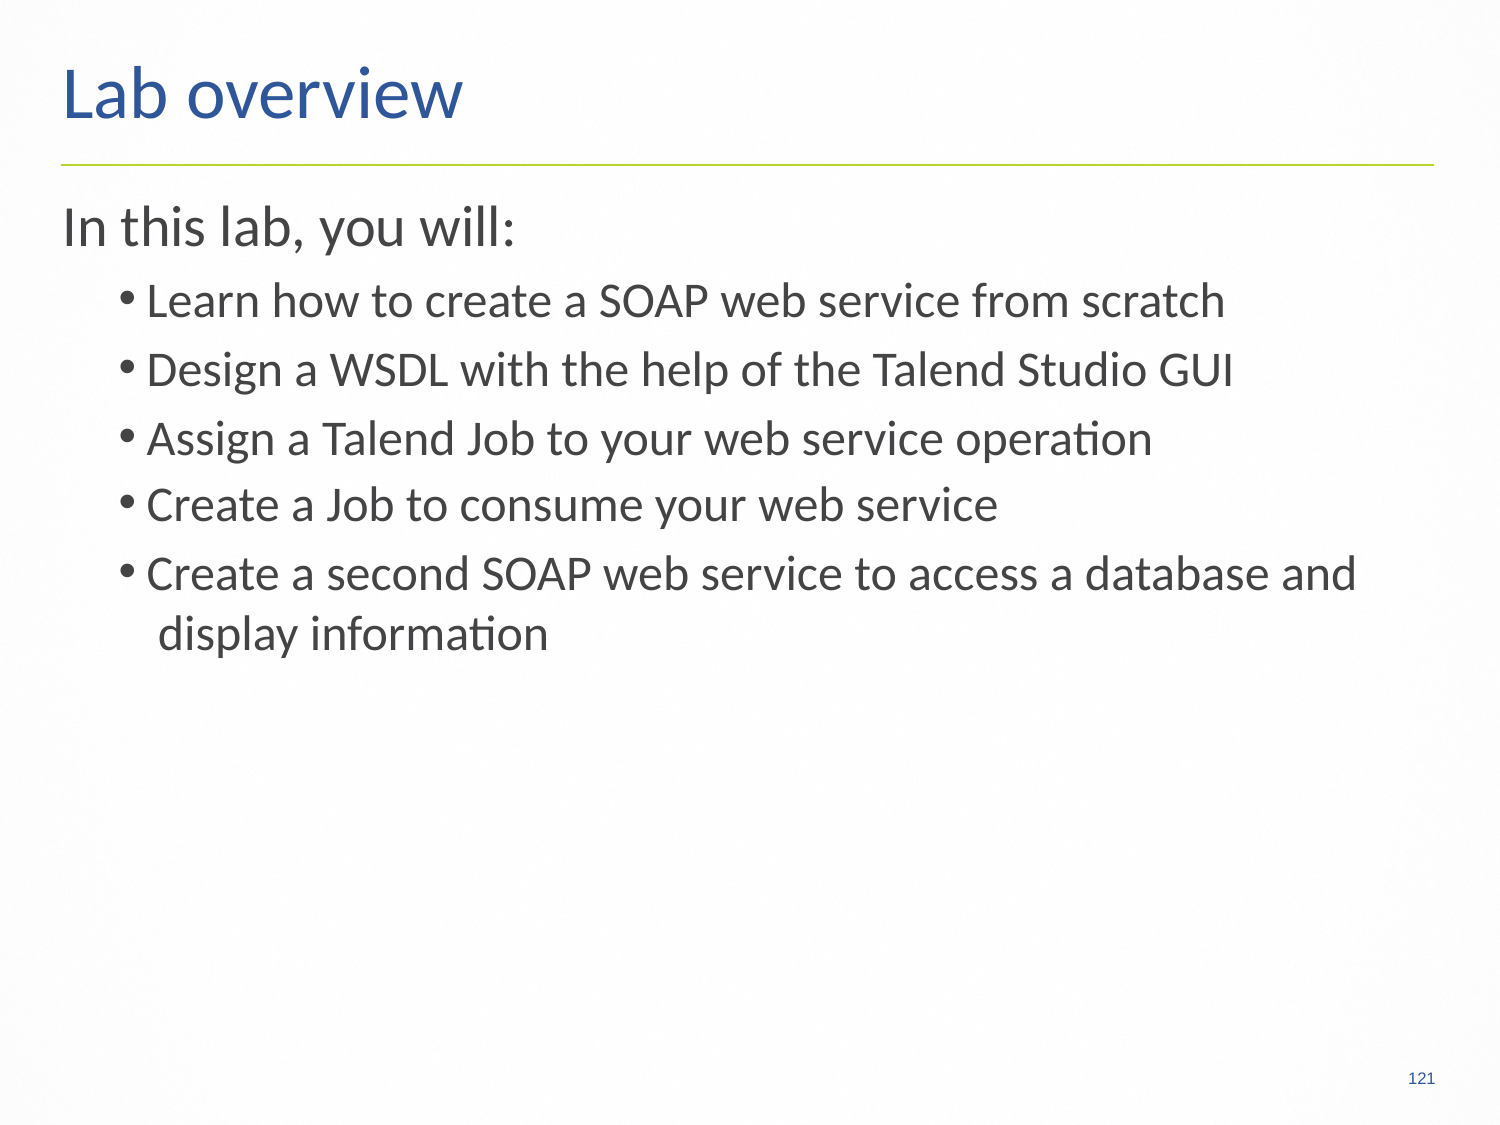

# Lab overview

In this lab, you will:
Learn how to create a SOAP web service from scratch
Design a WSDL with the help of the Talend Studio GUI
Assign a Talend Job to your web service operation
Create a Job to consume your web service
Create a second SOAP web service to access a database and  display information
121